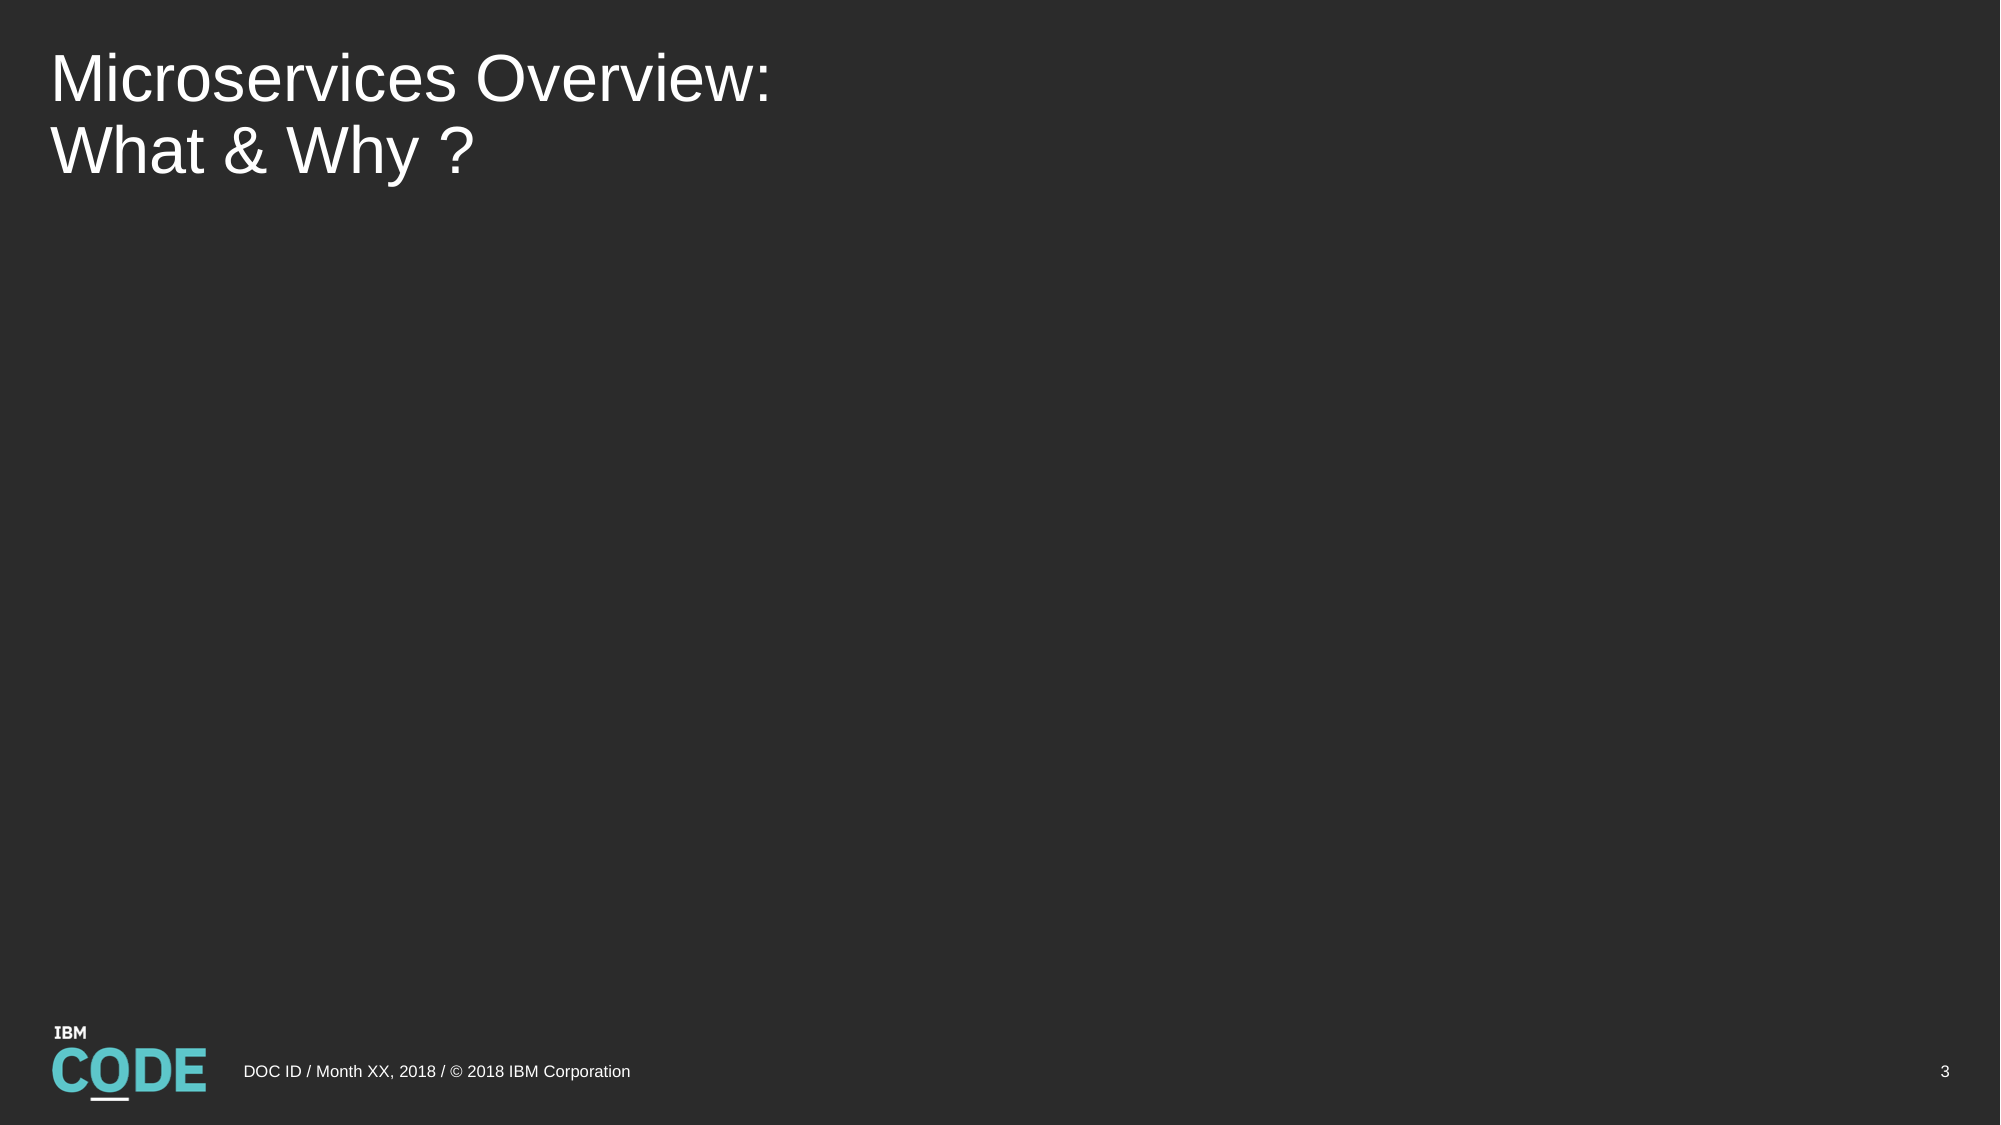

# Microservices Overview: What & Why ?
DOC ID / Month XX, 2018 / © 2018 IBM Corporation
3